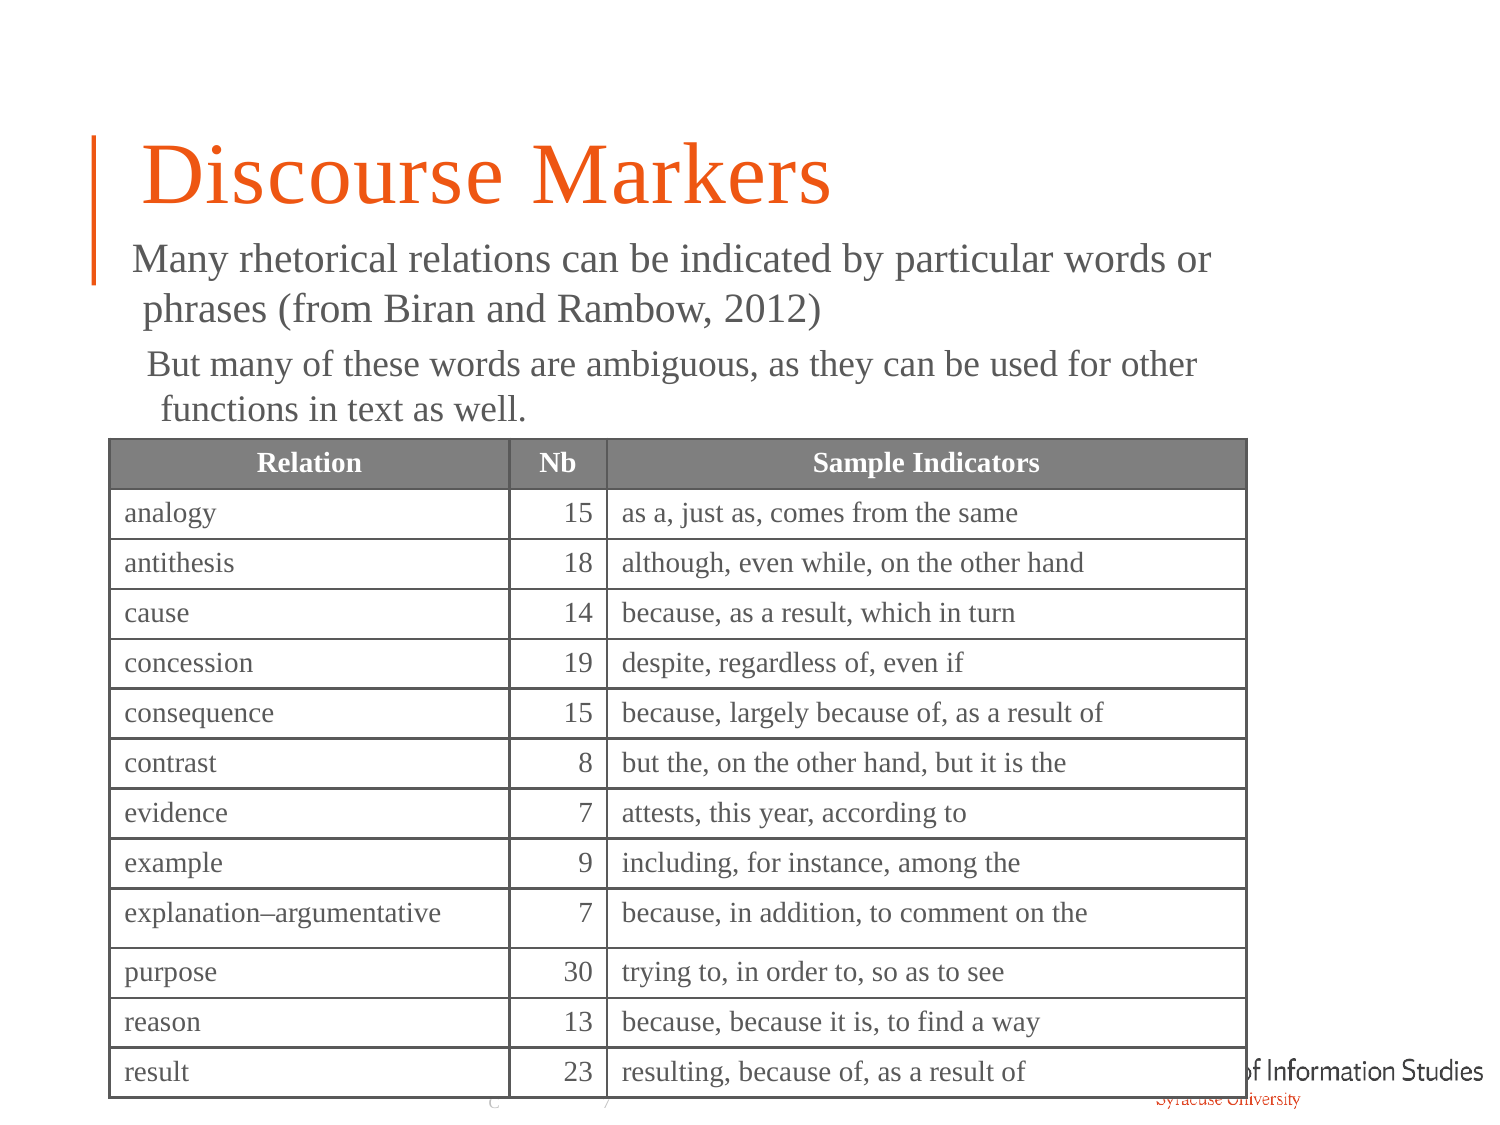

# Discourse Markers
Many rhetorical relations can be indicated by particular words or  phrases (from Biran and Rambow, 2012)
­ But many of these words are ambiguous, as they can be used for other  functions in text as well.
| Relation | Nb | Sample Indicators |
| --- | --- | --- |
| analogy | 15 | as a, just as, comes from the same |
| antithesis | 18 | although, even while, on the other hand |
| cause | 14 | because, as a result, which in turn |
| concession | 19 | despite, regardless of, even if |
| consequence | 15 | because, largely because of, as a result of |
| contrast | 8 | but the, on the other hand, but it is the |
| evidence | 7 | attests, this year, according to |
| example | 9 | including, for instance, among the |
| explanation–argumentative | 7 | because, in addition, to comment on the |
| purpose | 30 | trying to, in order to, so as to see |
| reason | 13 | because, because it is, to find a way |
| result | 23 | resulting, because of, as a result of |

SC
HOOL OF IN
FORMATION STUDIES | SYRACUSE UNIVERSITY	7